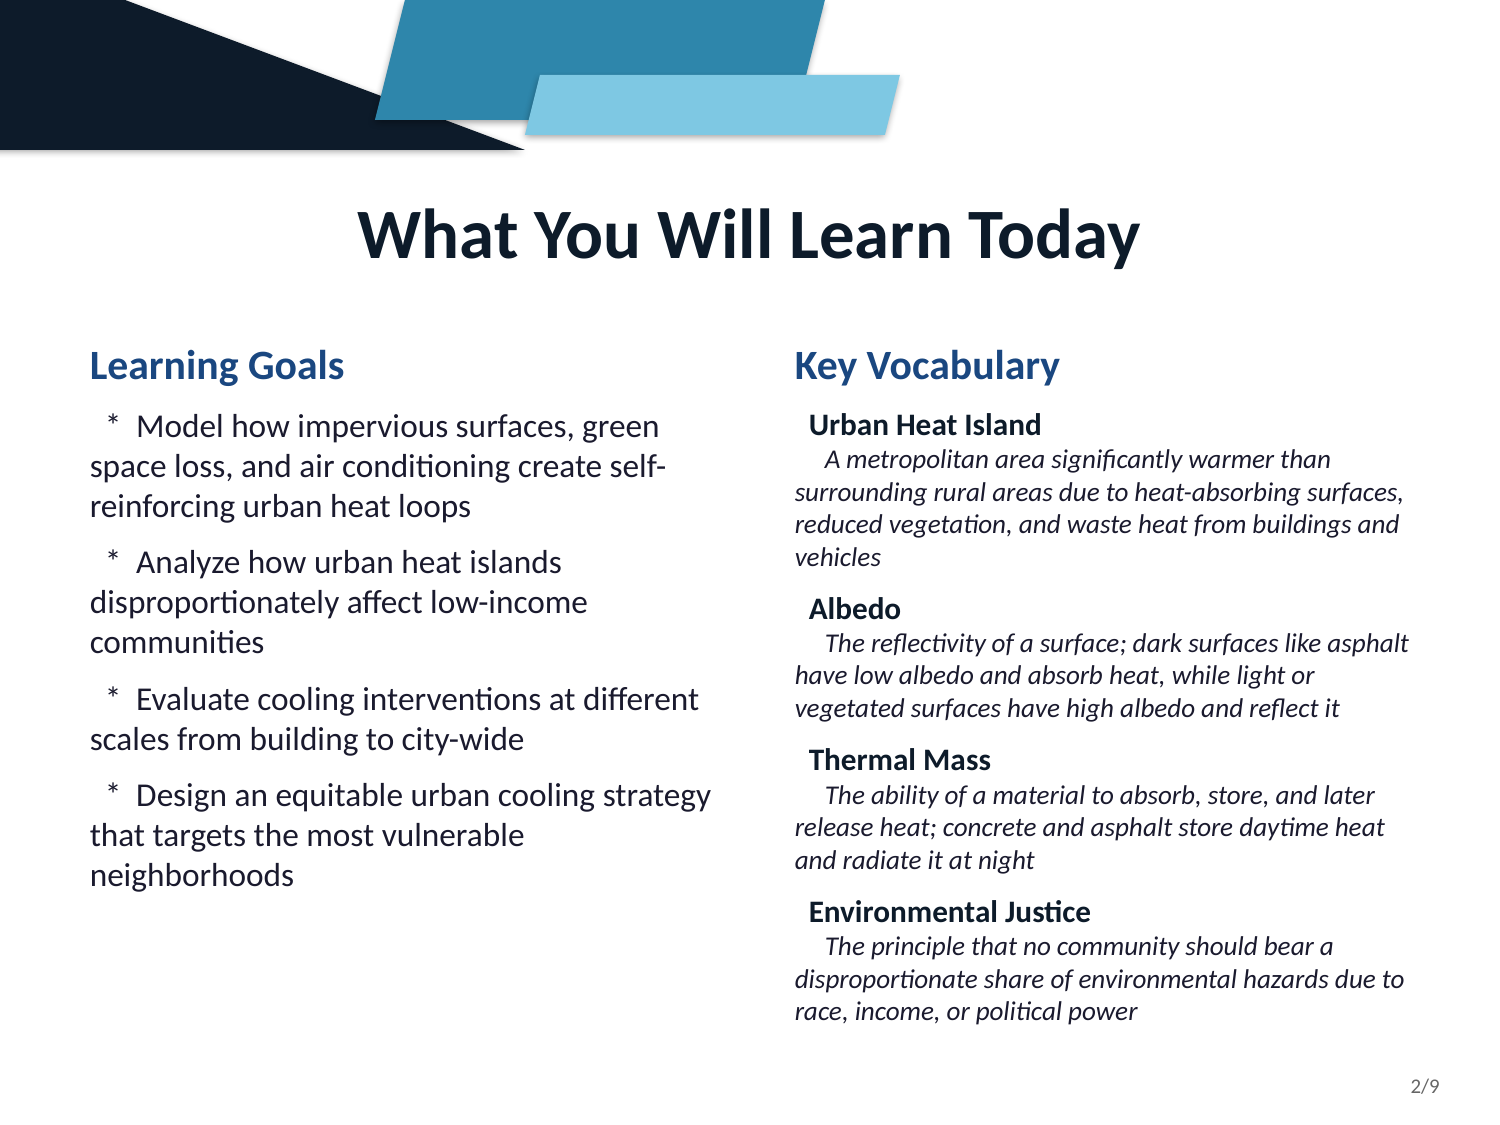

What You Will Learn Today
Learning Goals
  *  Model how impervious surfaces, green space loss, and air conditioning create self-reinforcing urban heat loops
  *  Analyze how urban heat islands disproportionately affect low-income communities
  *  Evaluate cooling interventions at different scales from building to city-wide
  *  Design an equitable urban cooling strategy that targets the most vulnerable neighborhoods
Key Vocabulary
  Urban Heat Island
     A metropolitan area significantly warmer than surrounding rural areas due to heat-absorbing surfaces, reduced vegetation, and waste heat from buildings and vehicles
  Albedo
     The reflectivity of a surface; dark surfaces like asphalt have low albedo and absorb heat, while light or vegetated surfaces have high albedo and reflect it
  Thermal Mass
     The ability of a material to absorb, store, and later release heat; concrete and asphalt store daytime heat and radiate it at night
  Environmental Justice
     The principle that no community should bear a disproportionate share of environmental hazards due to race, income, or political power
2/9